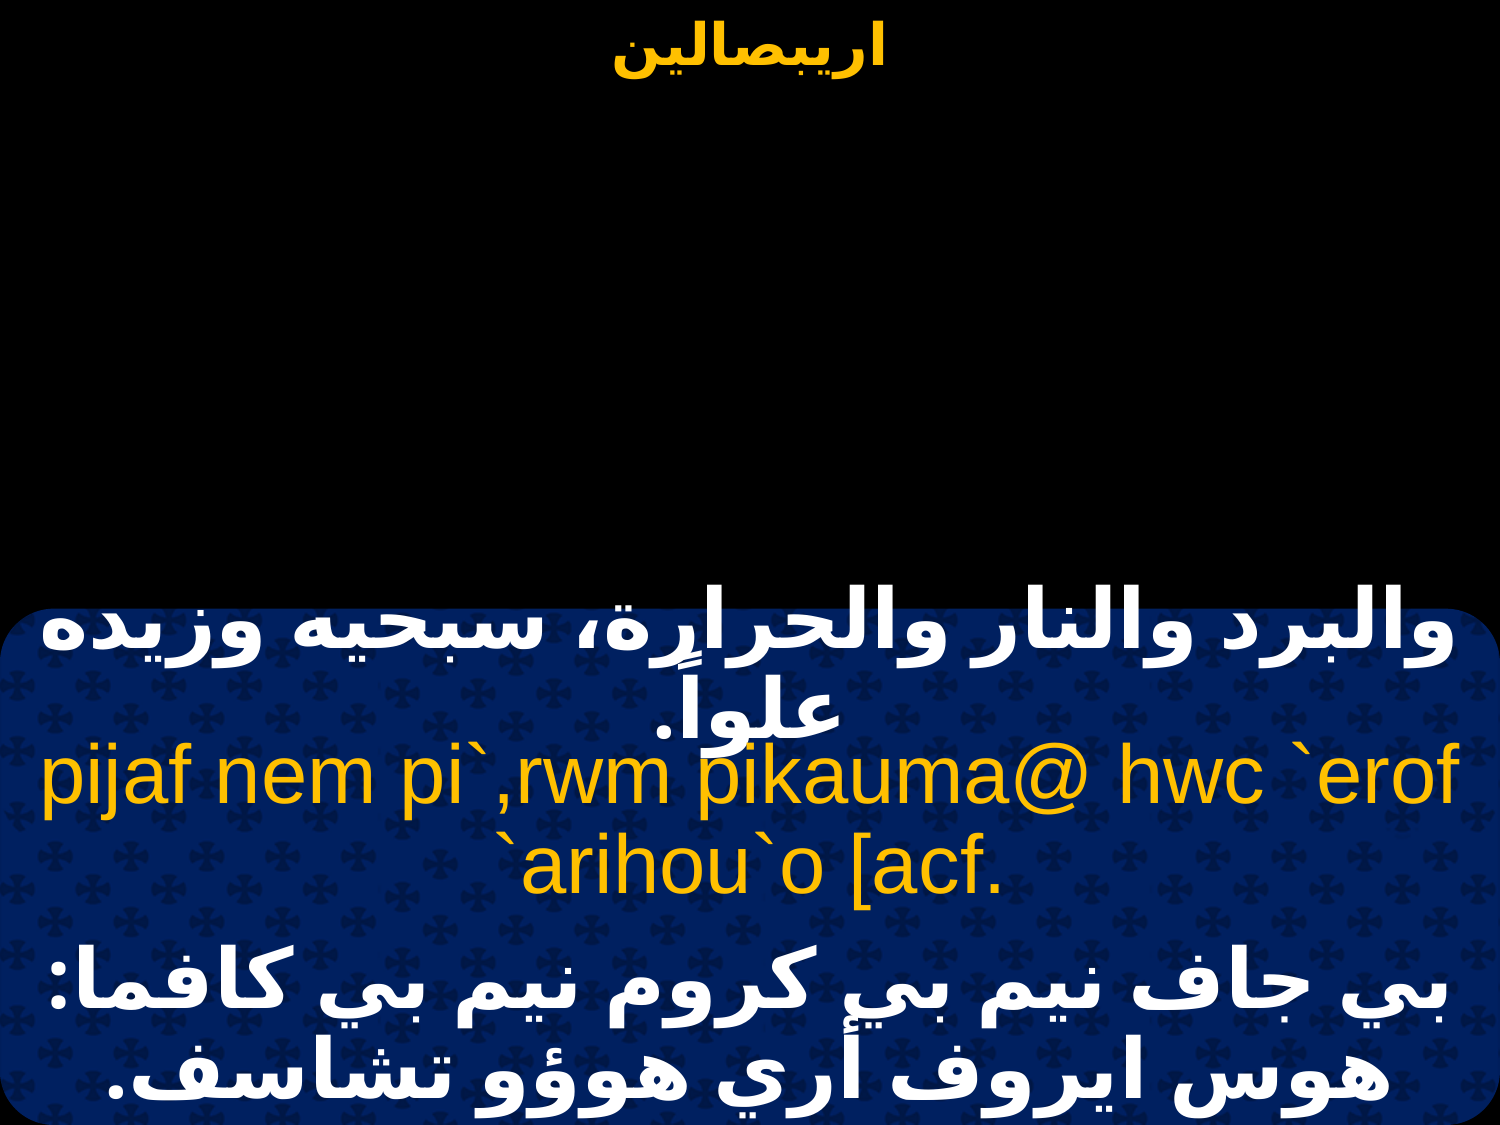

#
والبرد والنار والحرارة، سبحيه وزيده علواً.
pijaf nem pi`,rwm pikauma@ hwc `erof `arihou`o [acf.
بي جاف نيم بي كروم نيم بي كافما: هوس ايروف أري هوؤو تشاسف.